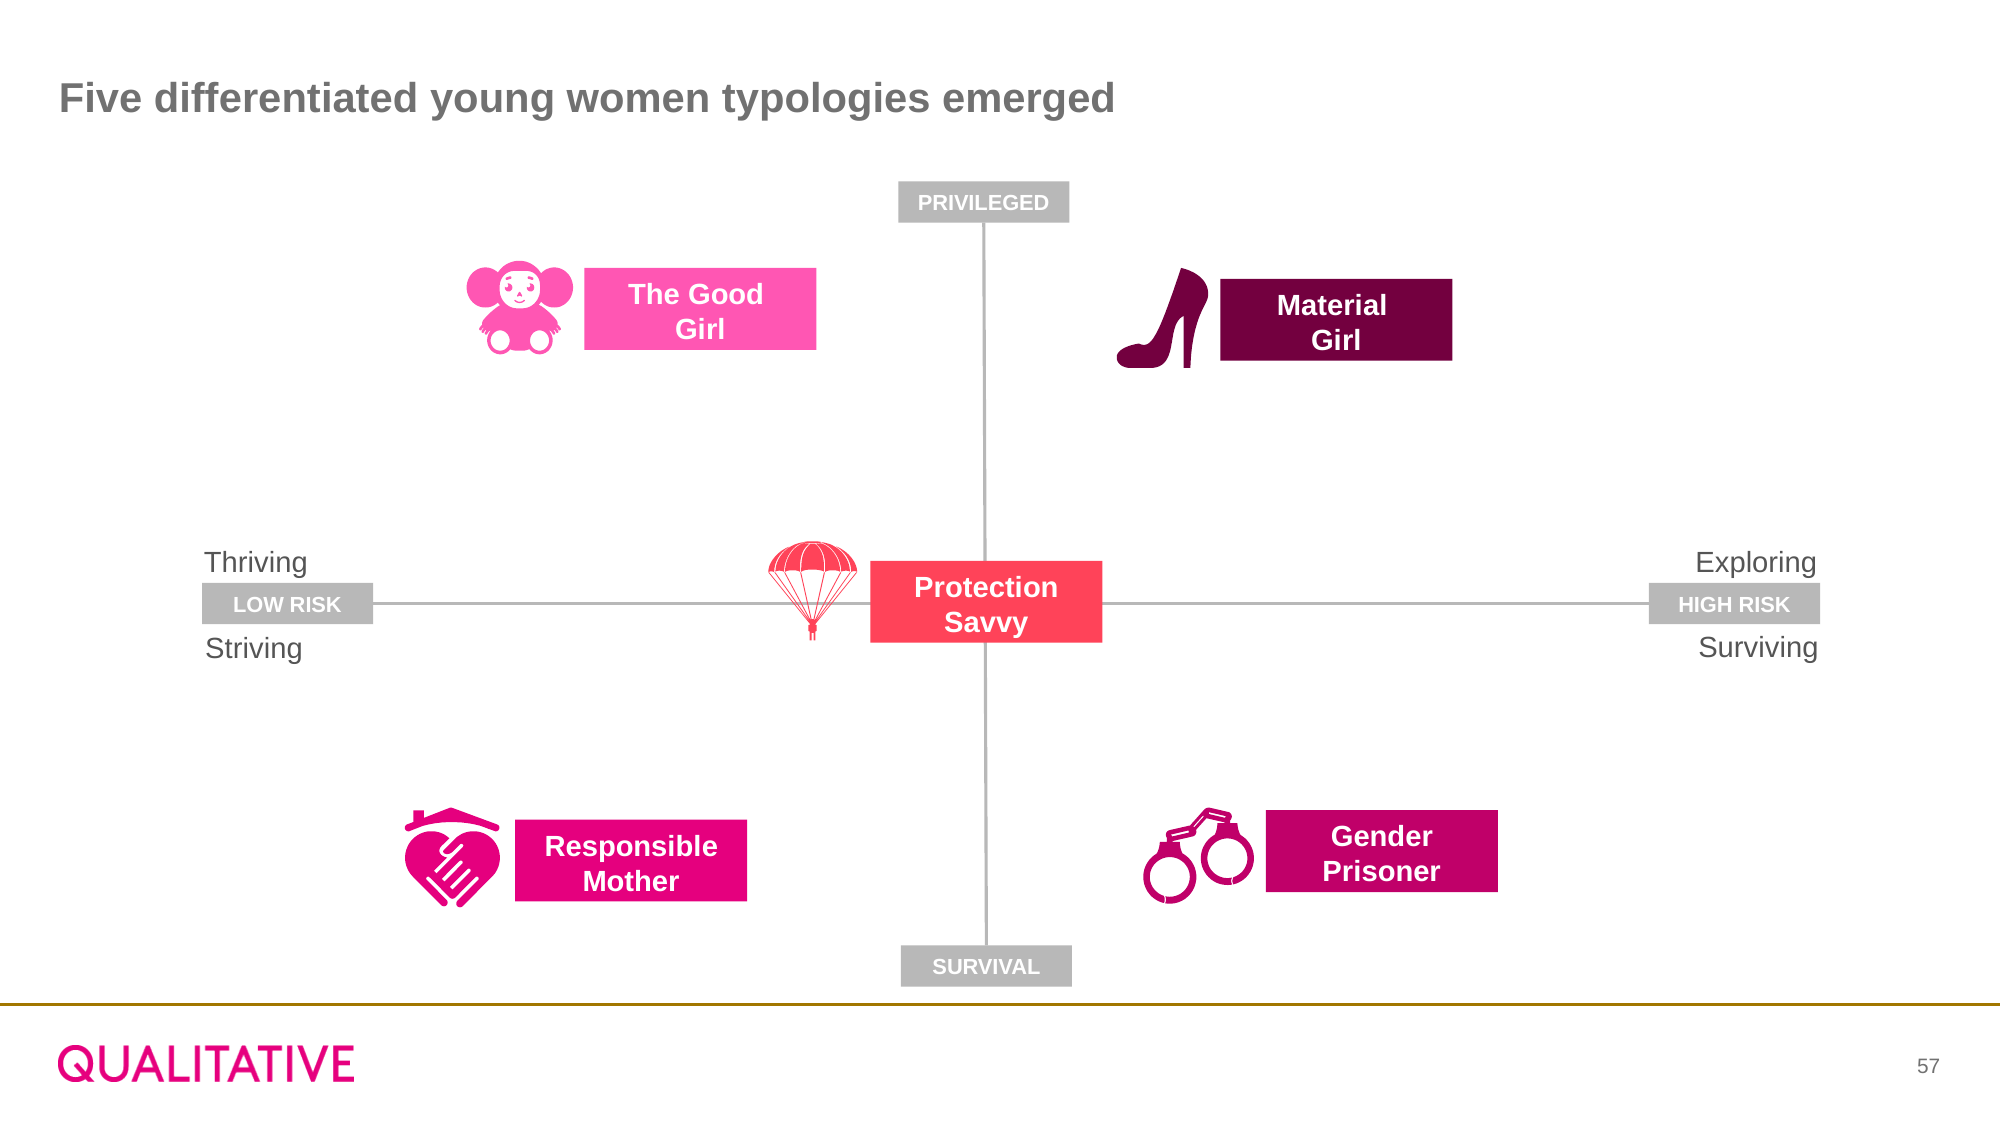

# Five differentiated young women typologies emerged

PRIVILEGED

The Good
Girl

Material
Girl

Protection
Savvy
Thriving
Exploring
LOW RISK
HIGH RISK
Surviving
Striving

Gender
Prisoner
Responsible Mother
SURVIVAL

57